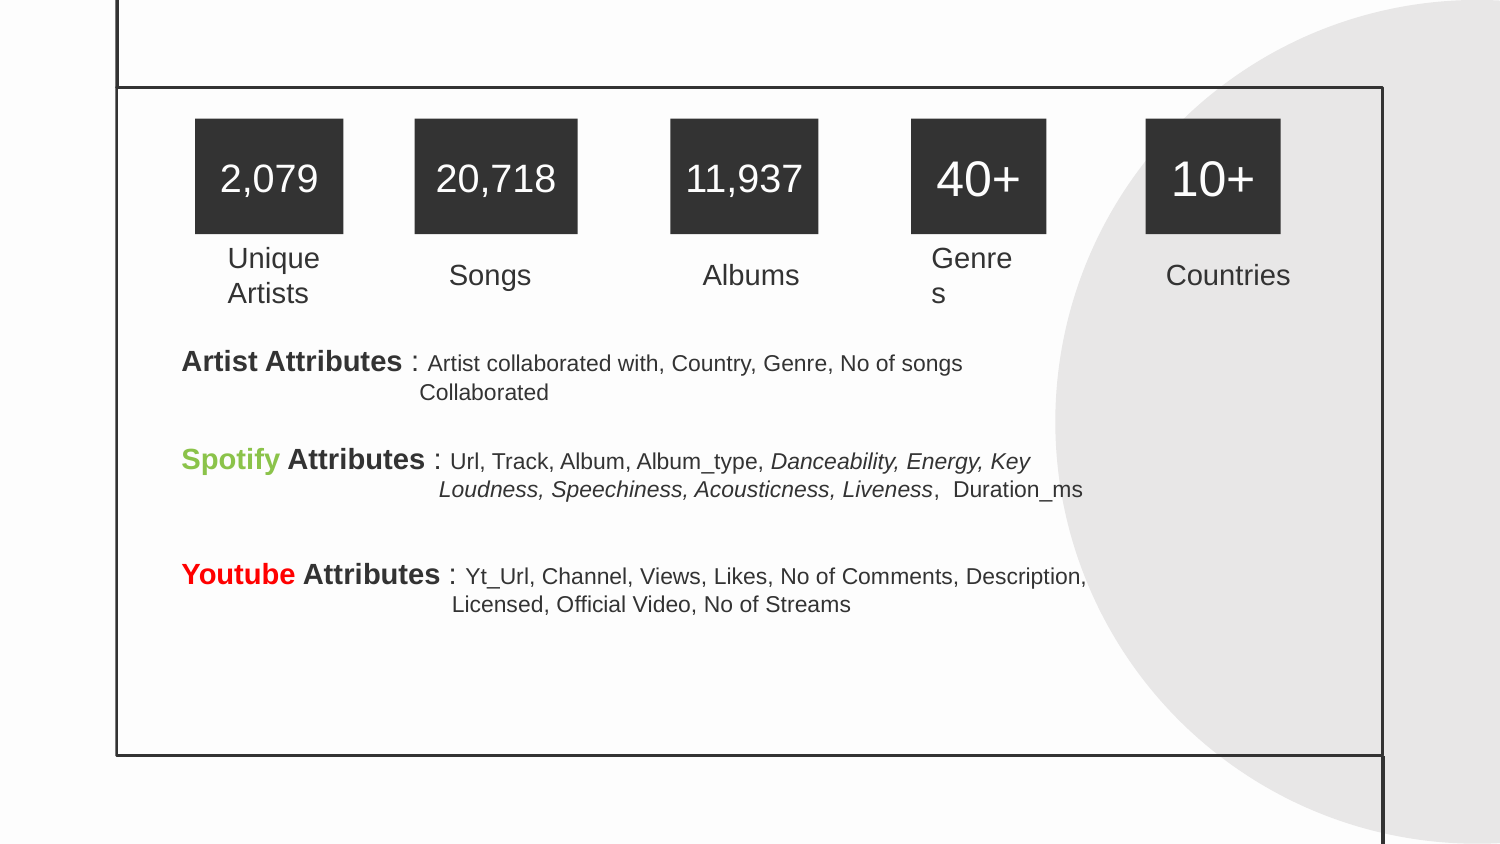

2,079
20,718
11,937
40+
10+
Unique
Artists
Songs
Albums
Genres
Countries
Artist Attributes : Artist collaborated with, Country, Genre, No of songs
  Collaborated

Spotify Attributes : Url, Track, Album, Album_type, Danceability, Energy, Key
     Loudness, Speechiness, Acousticness, Liveness,  Duration_ms

Youtube Attributes : Yt_Url, Channel, Views, Likes, No of Comments, Description,
       Licensed, Official Video, No of Streams